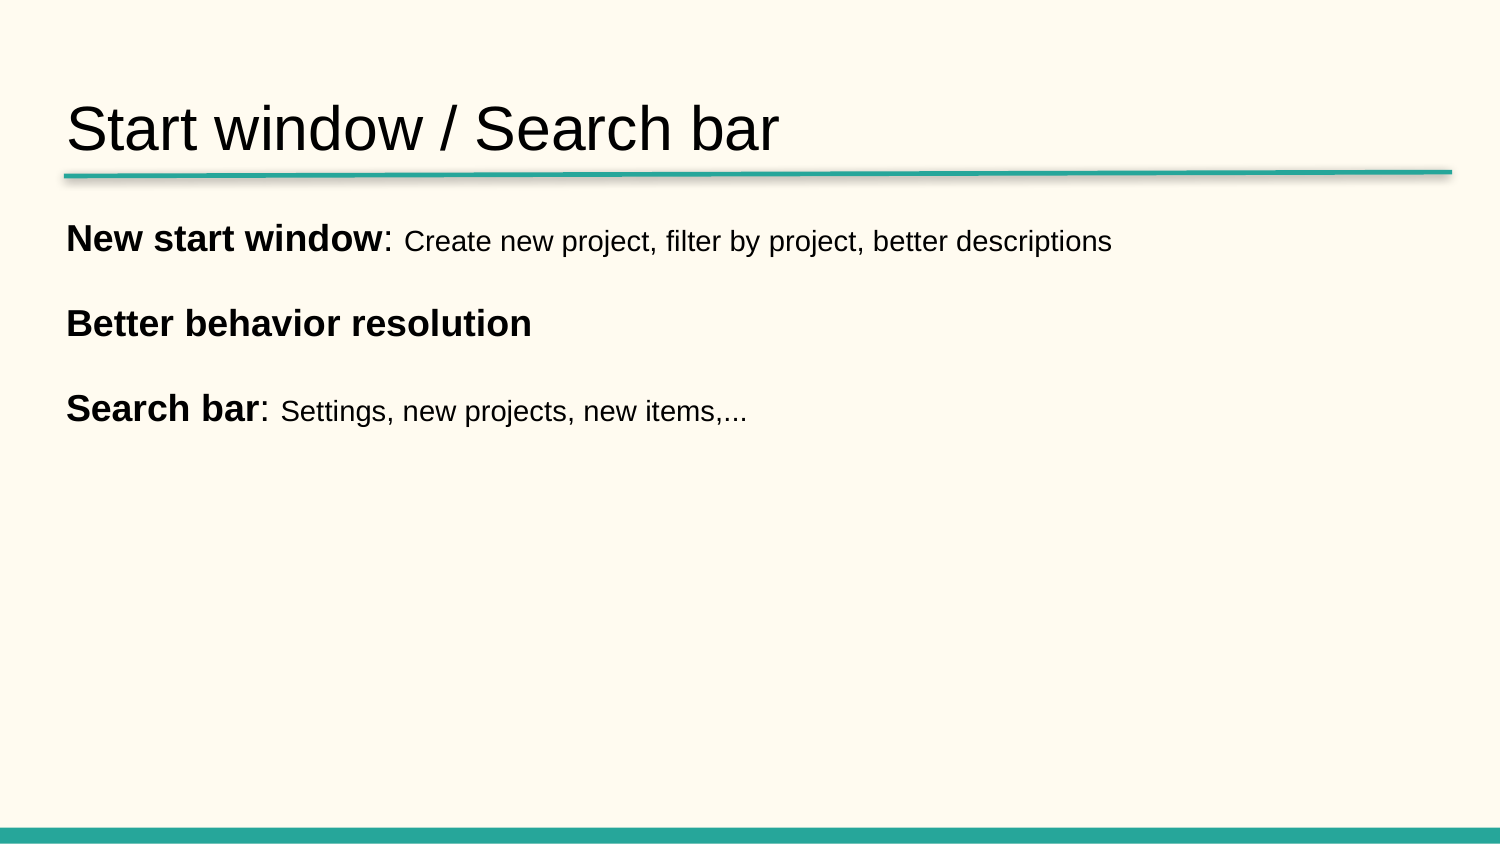

# Start window / Search bar
New start window: Create new project, filter by project, better descriptions
Better behavior resolution
Search bar: Settings, new projects, new items,...